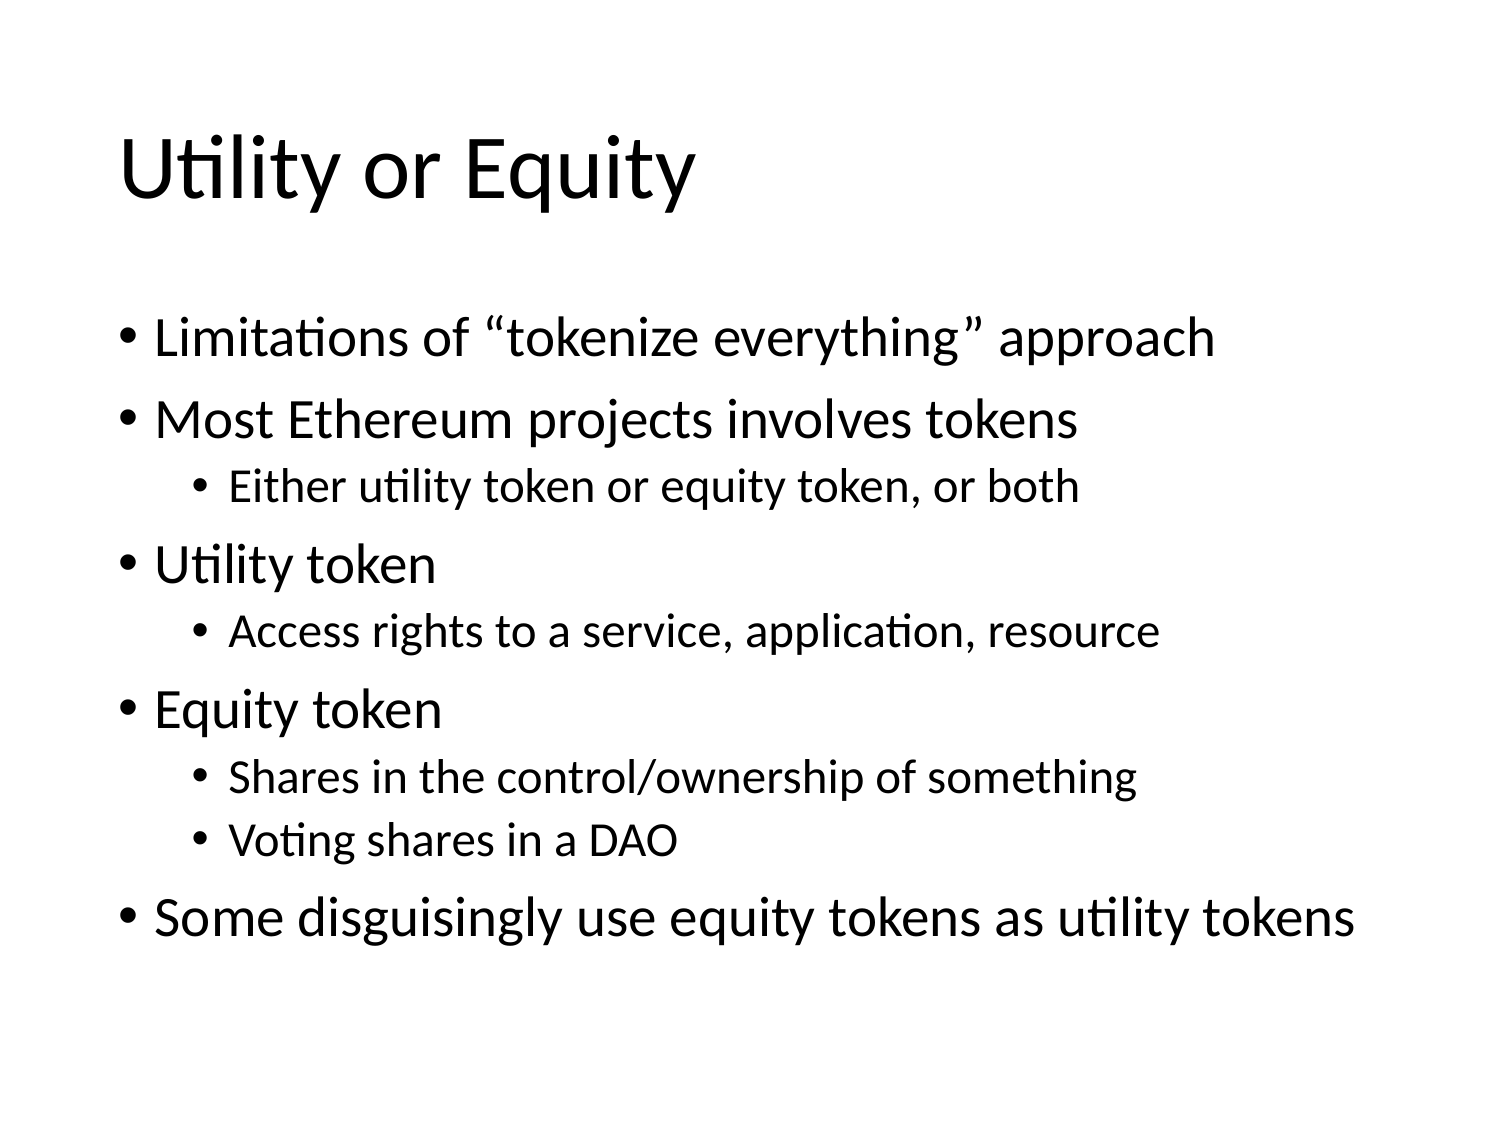

# Utility or Equity
Limitations of “tokenize everything” approach
Most Ethereum projects involves tokens
Either utility token or equity token, or both
Utility token
Access rights to a service, application, resource
Equity token
Shares in the control/ownership of something
Voting shares in a DAO
Some disguisingly use equity tokens as utility tokens